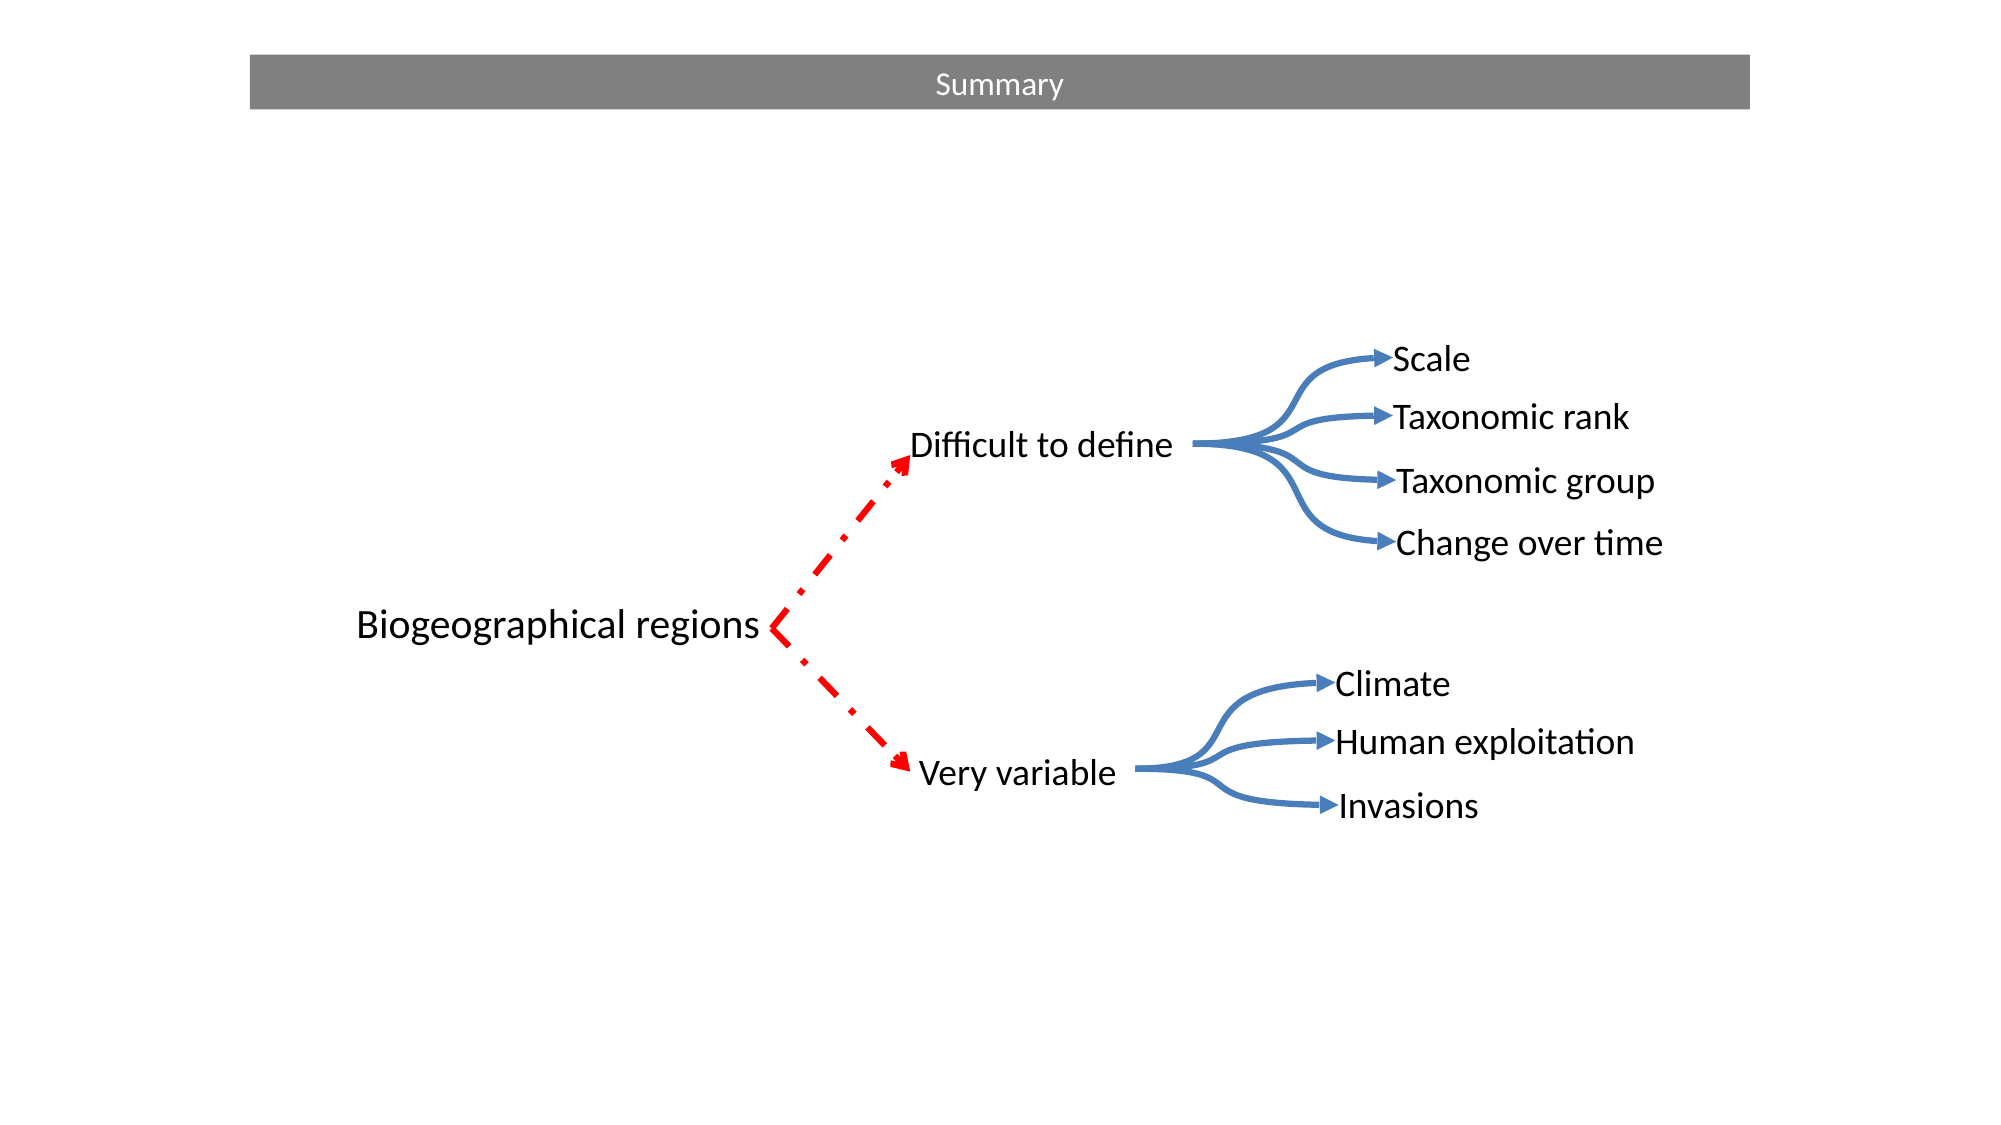

Summary
Scale
Taxonomic rank
Difficult to define
Taxonomic group
Change over time
# Biogeographical regions
Climate
Human exploitation
Very variable
Invasions